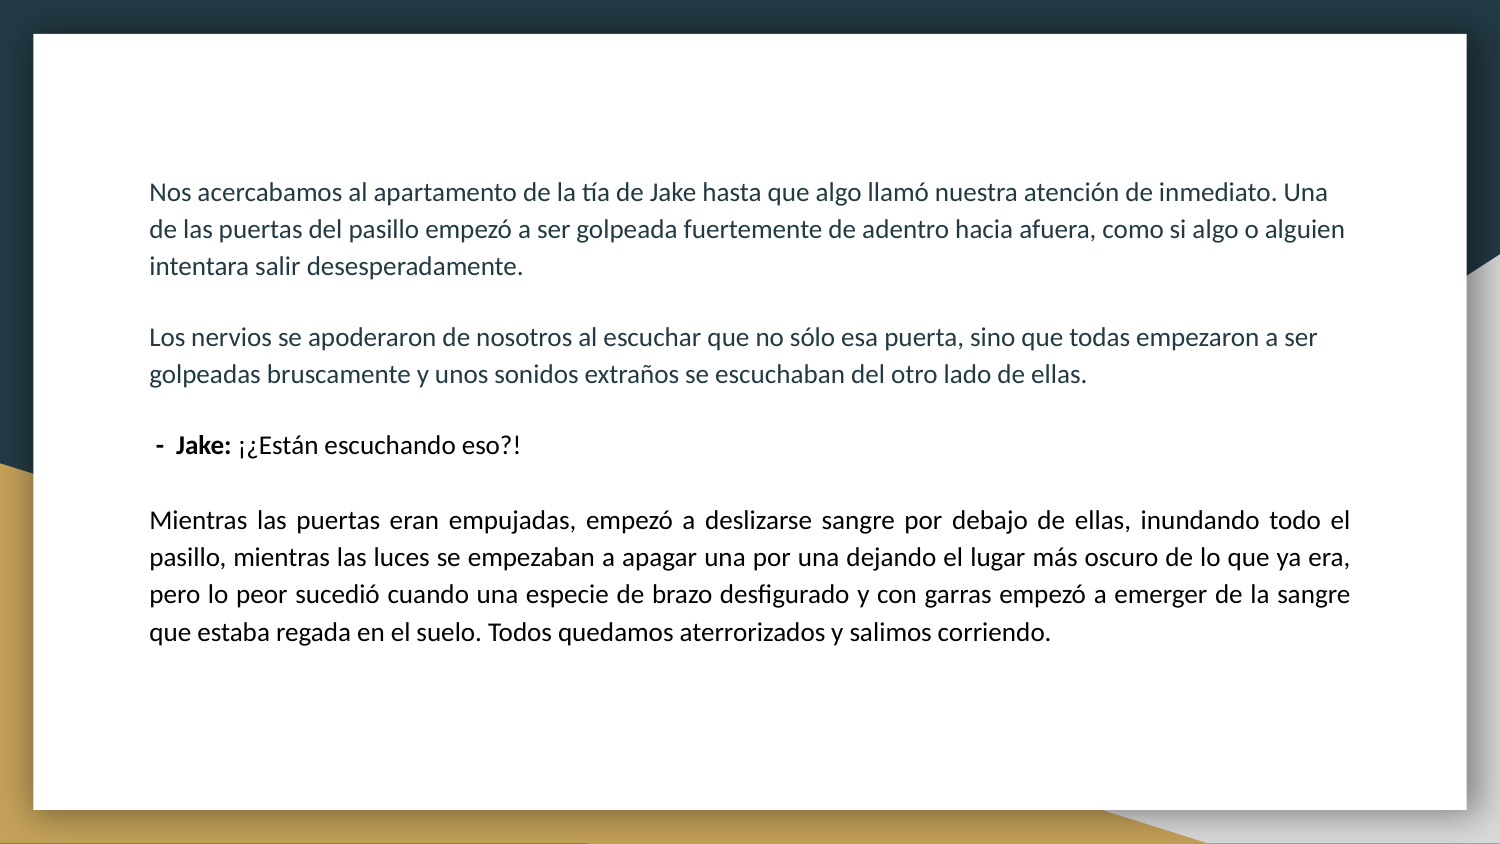

Nos acercabamos al apartamento de la tía de Jake hasta que algo llamó nuestra atención de inmediato. Una de las puertas del pasillo empezó a ser golpeada fuertemente de adentro hacia afuera, como si algo o alguien intentara salir desesperadamente.
Los nervios se apoderaron de nosotros al escuchar que no sólo esa puerta, sino que todas empezaron a ser golpeadas bruscamente y unos sonidos extraños se escuchaban del otro lado de ellas.
 -  Jake: ¡¿Están escuchando eso?!

Mientras las puertas eran empujadas, empezó a deslizarse sangre por debajo de ellas, inundando todo el pasillo, mientras las luces se empezaban a apagar una por una dejando el lugar más oscuro de lo que ya era, pero lo peor sucedió cuando una especie de brazo desfigurado y con garras empezó a emerger de la sangre que estaba regada en el suelo. Todos quedamos aterrorizados y salimos corriendo.